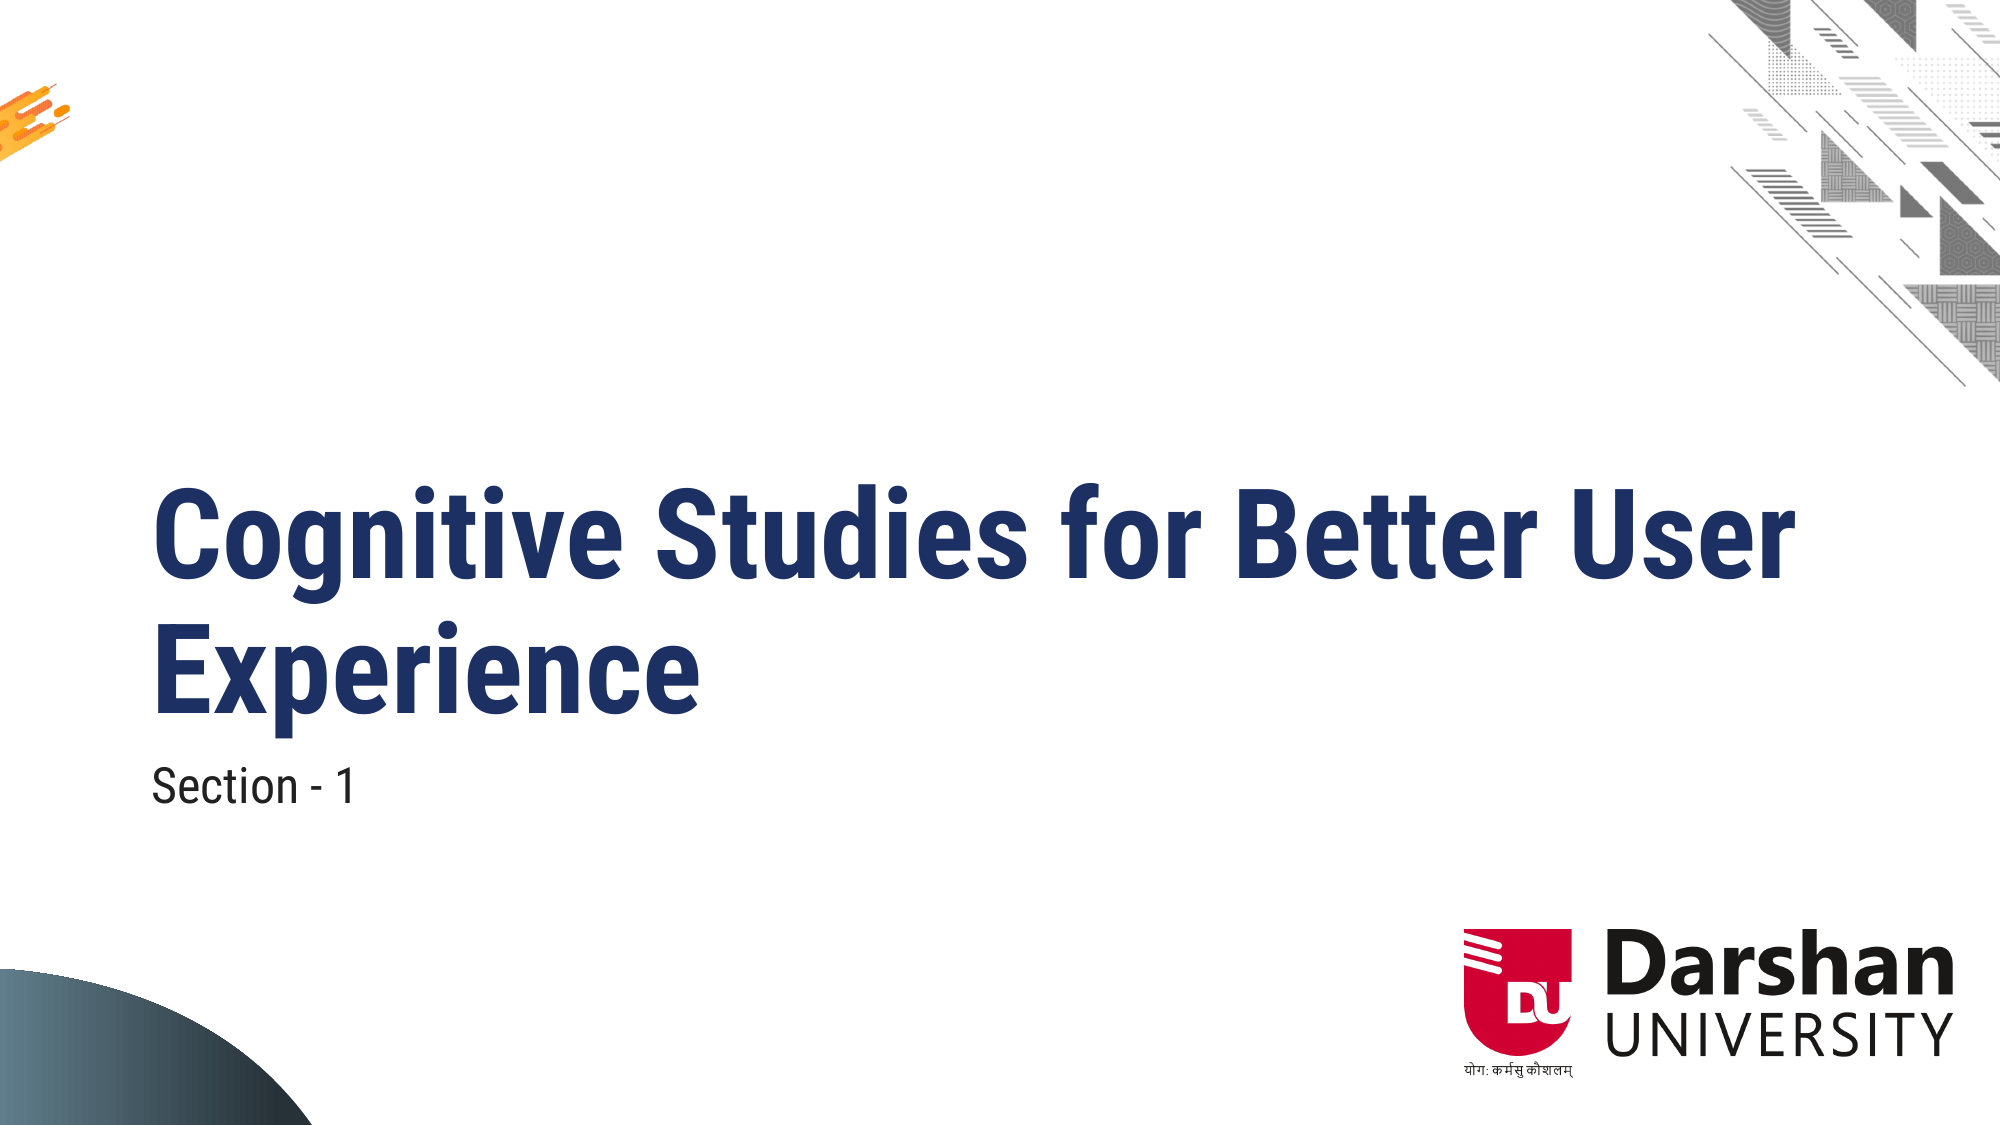

# Cognitive Studies for Better User Experience
Section - 1